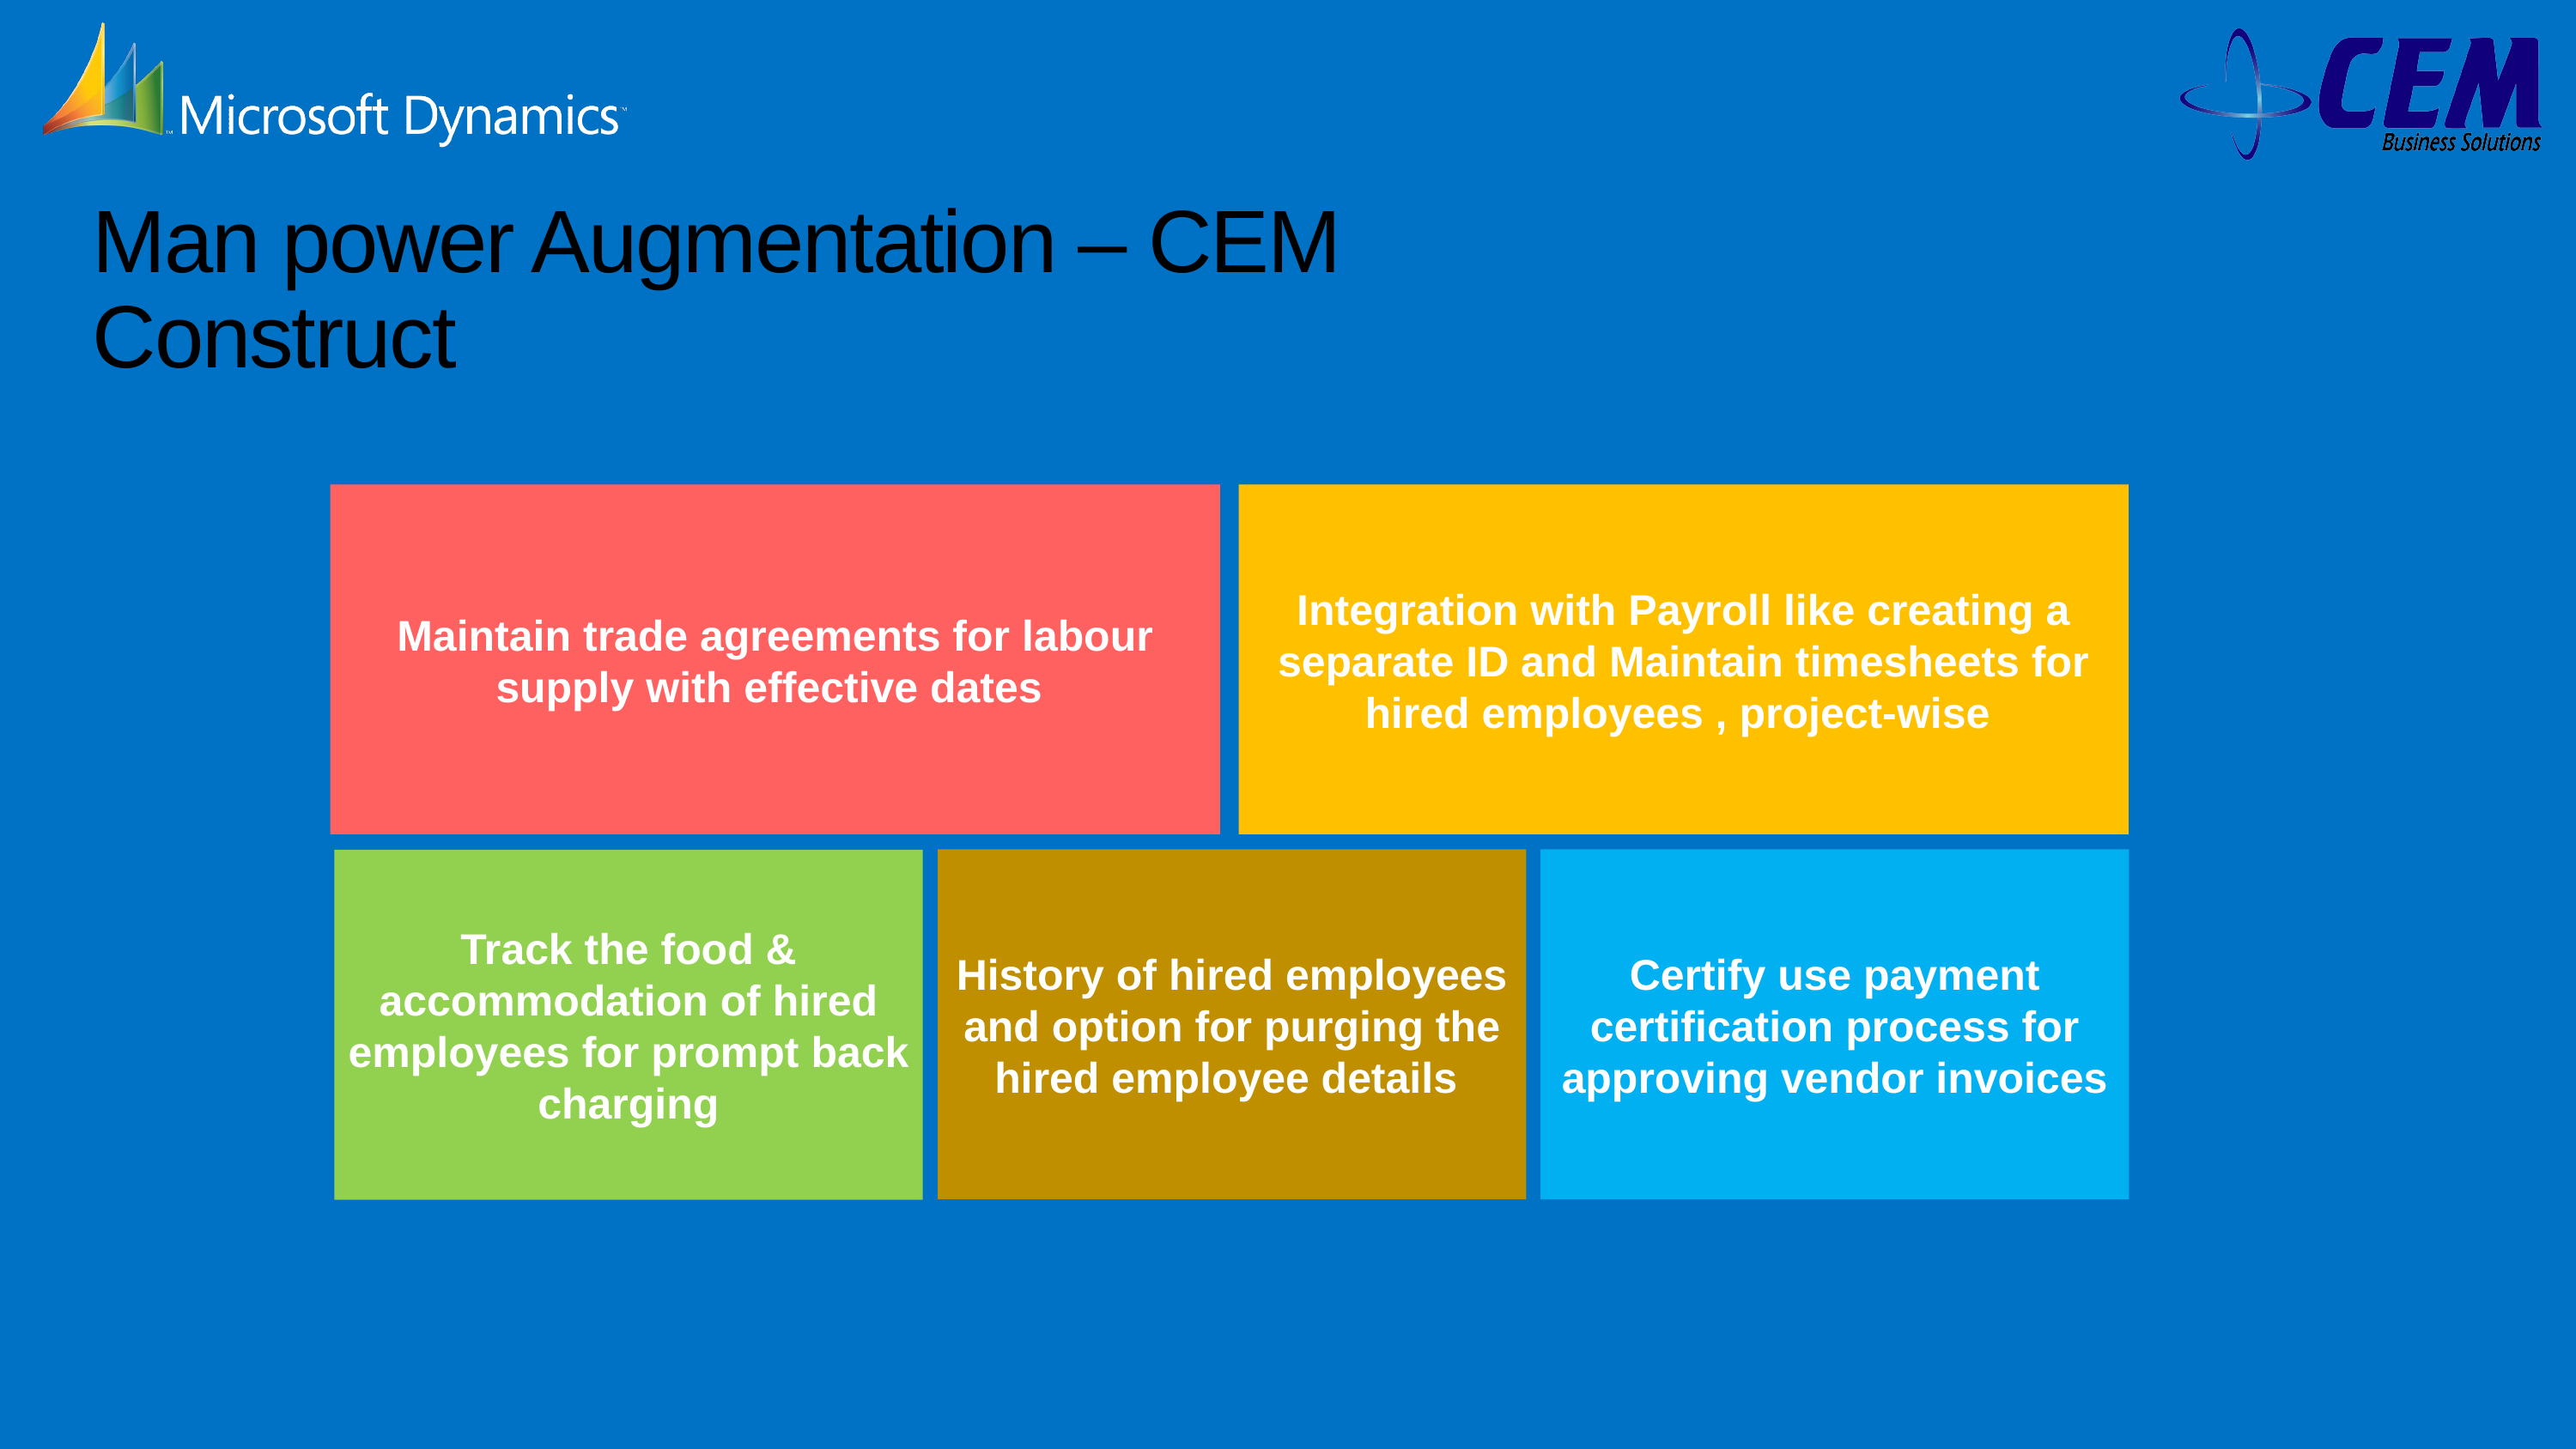

# Man power Augmentation – CEM Construct
Integration with Payroll like creating a separate ID and Maintain timesheets for hired employees , project-wise
Maintain trade agreements for labour supply with effective dates
History of hired employees and option for purging the hired employee details
Certify use payment certification process for approving vendor invoices
Track the food & accommodation of hired employees for prompt back charging